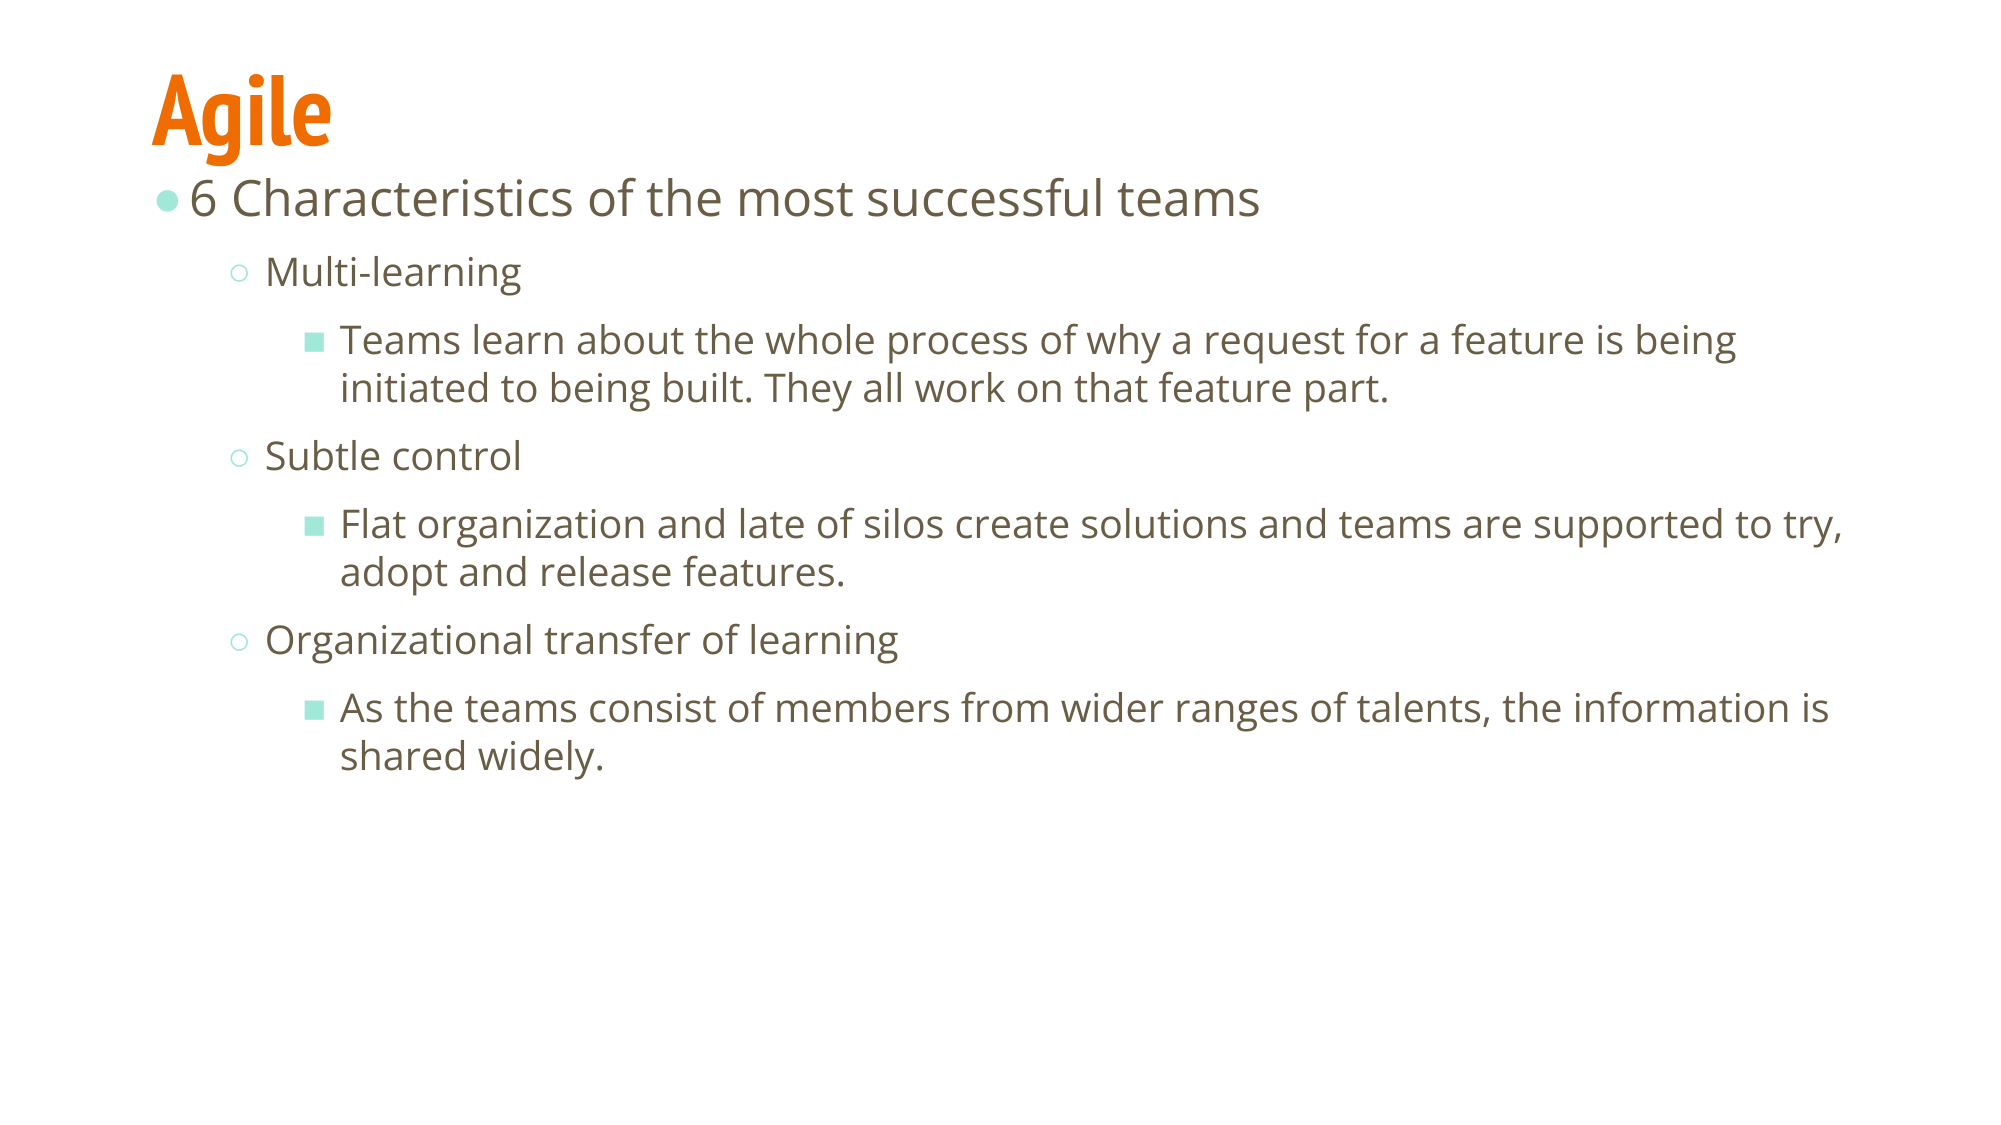

# Agile
6 Characteristics of the most successful teams
Multi-learning
Teams learn about the whole process of why a request for a feature is being initiated to being built. They all work on that feature part.
Subtle control
Flat organization and late of silos create solutions and teams are supported to try, adopt and release features.
Organizational transfer of learning
As the teams consist of members from wider ranges of talents, the information is shared widely.
7